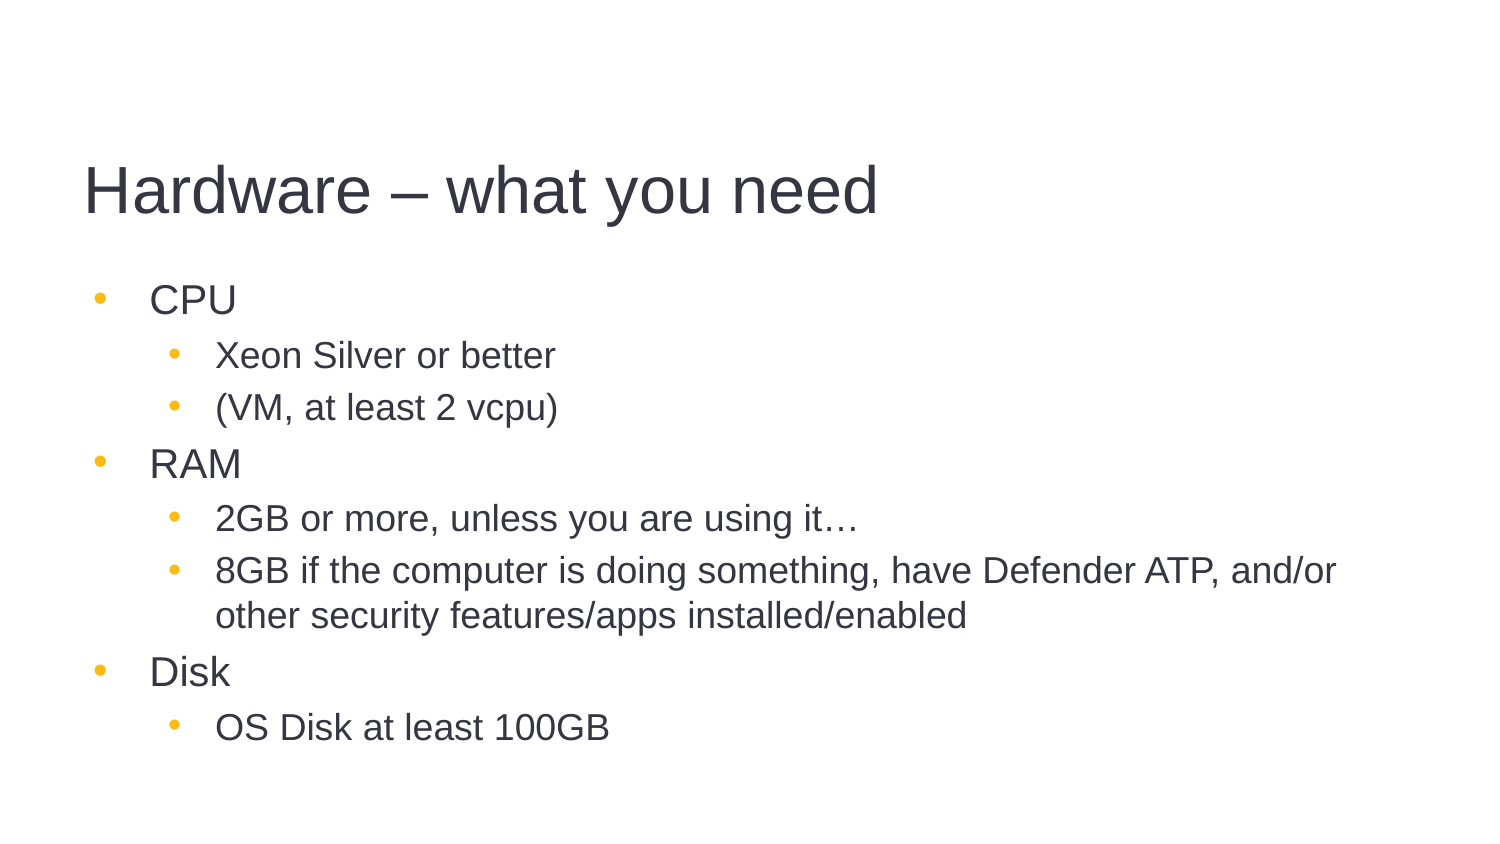

# Hardware – what you need
CPU
Xeon Silver or better
(VM, at least 2 vcpu)
RAM
2GB or more, unless you are using it…
8GB if the computer is doing something, have Defender ATP, and/or other security features/apps installed/enabled
Disk
OS Disk at least 100GB